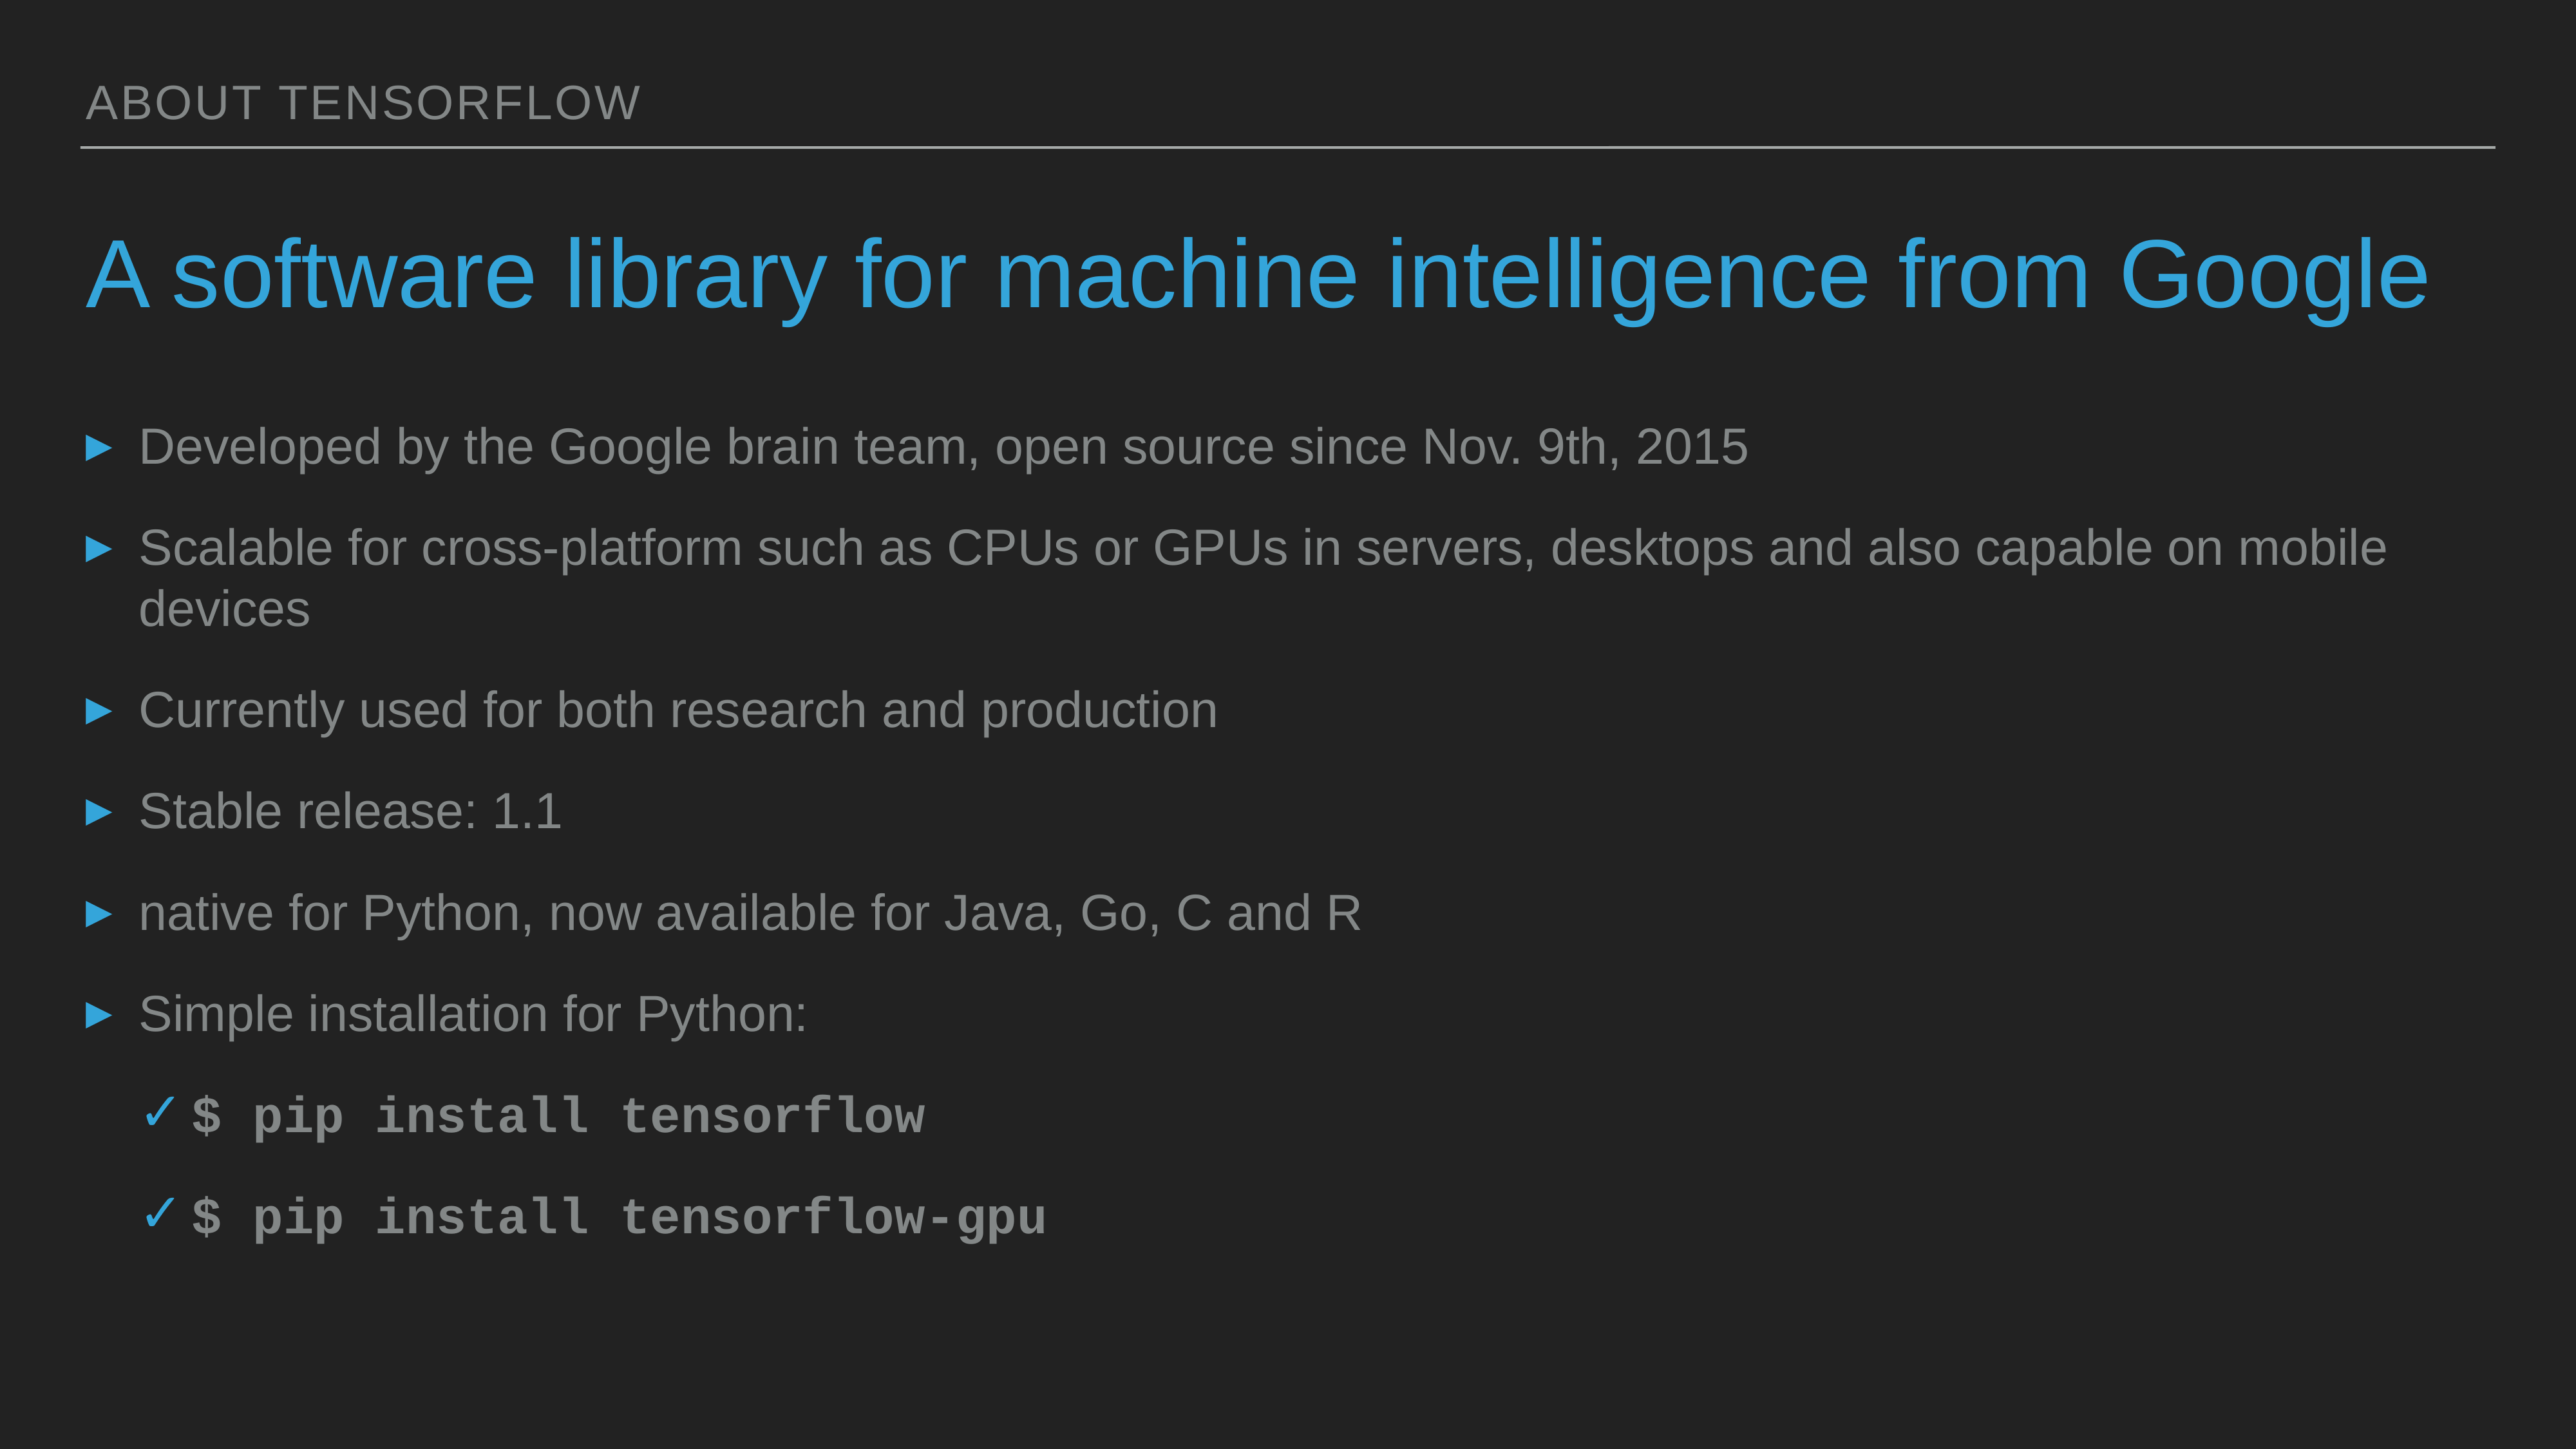

About TensorFlow
# A software library for machine intelligence from Google
Developed by the Google brain team, open source since Nov. 9th, 2015
Scalable for cross-platform such as CPUs or GPUs in servers, desktops and also capable on mobile devices
Currently used for both research and production
Stable release: 1.1
native for Python, now available for Java, Go, C and R
Simple installation for Python:
$ pip install tensorflow
$ pip install tensorflow-gpu